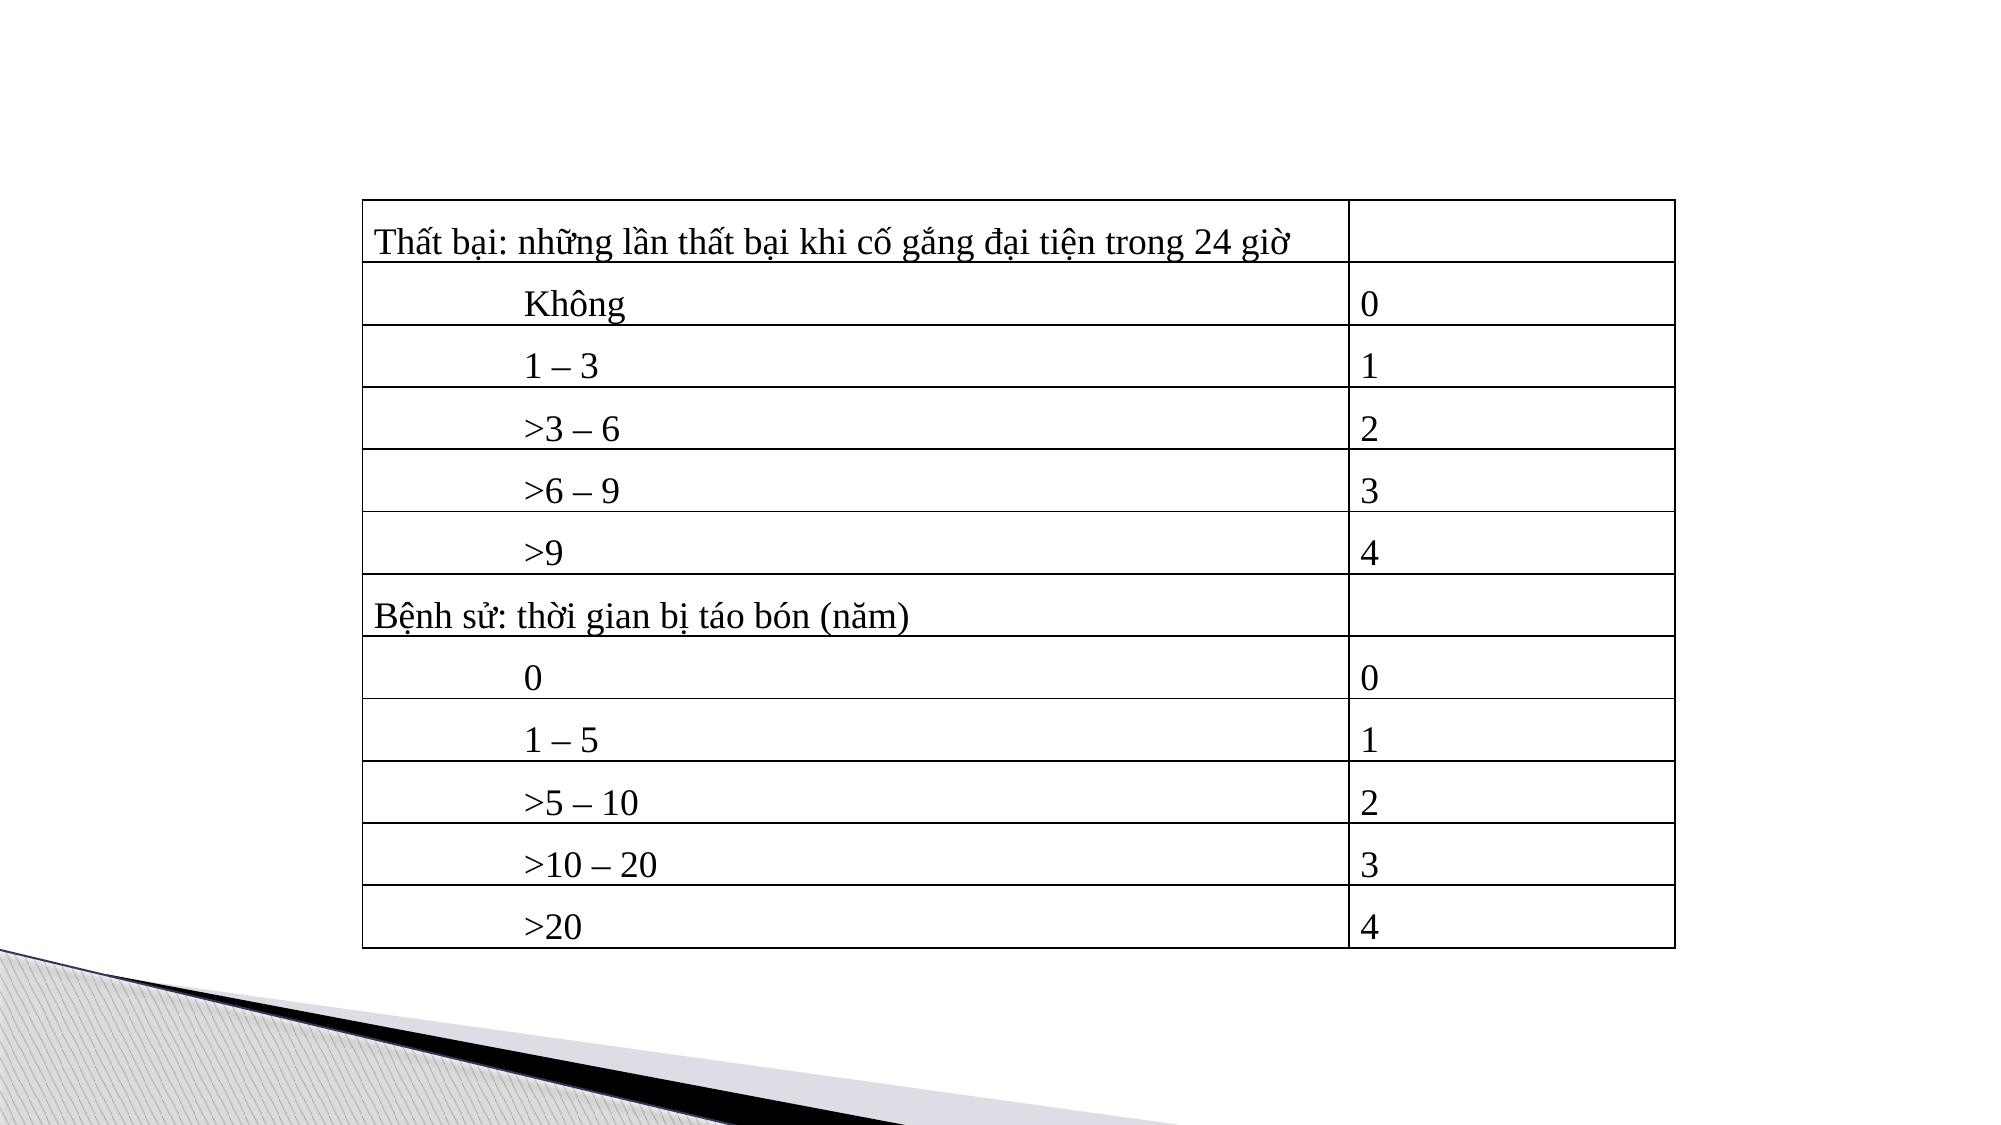

#
| Thất bại: những lần thất bại khi cố gắng đại tiện trong 24 giờ |  |
| --- | --- |
| Không | 0 |
| 1 – 3 | 1 |
| >3 – 6 | 2 |
| >6 – 9 | 3 |
| >9 | 4 |
| Bệnh sử: thời gian bị táo bón (năm) |  |
| 0 | 0 |
| 1 – 5 | 1 |
| >5 – 10 | 2 |
| >10 – 20 | 3 |
| >20 | 4 |